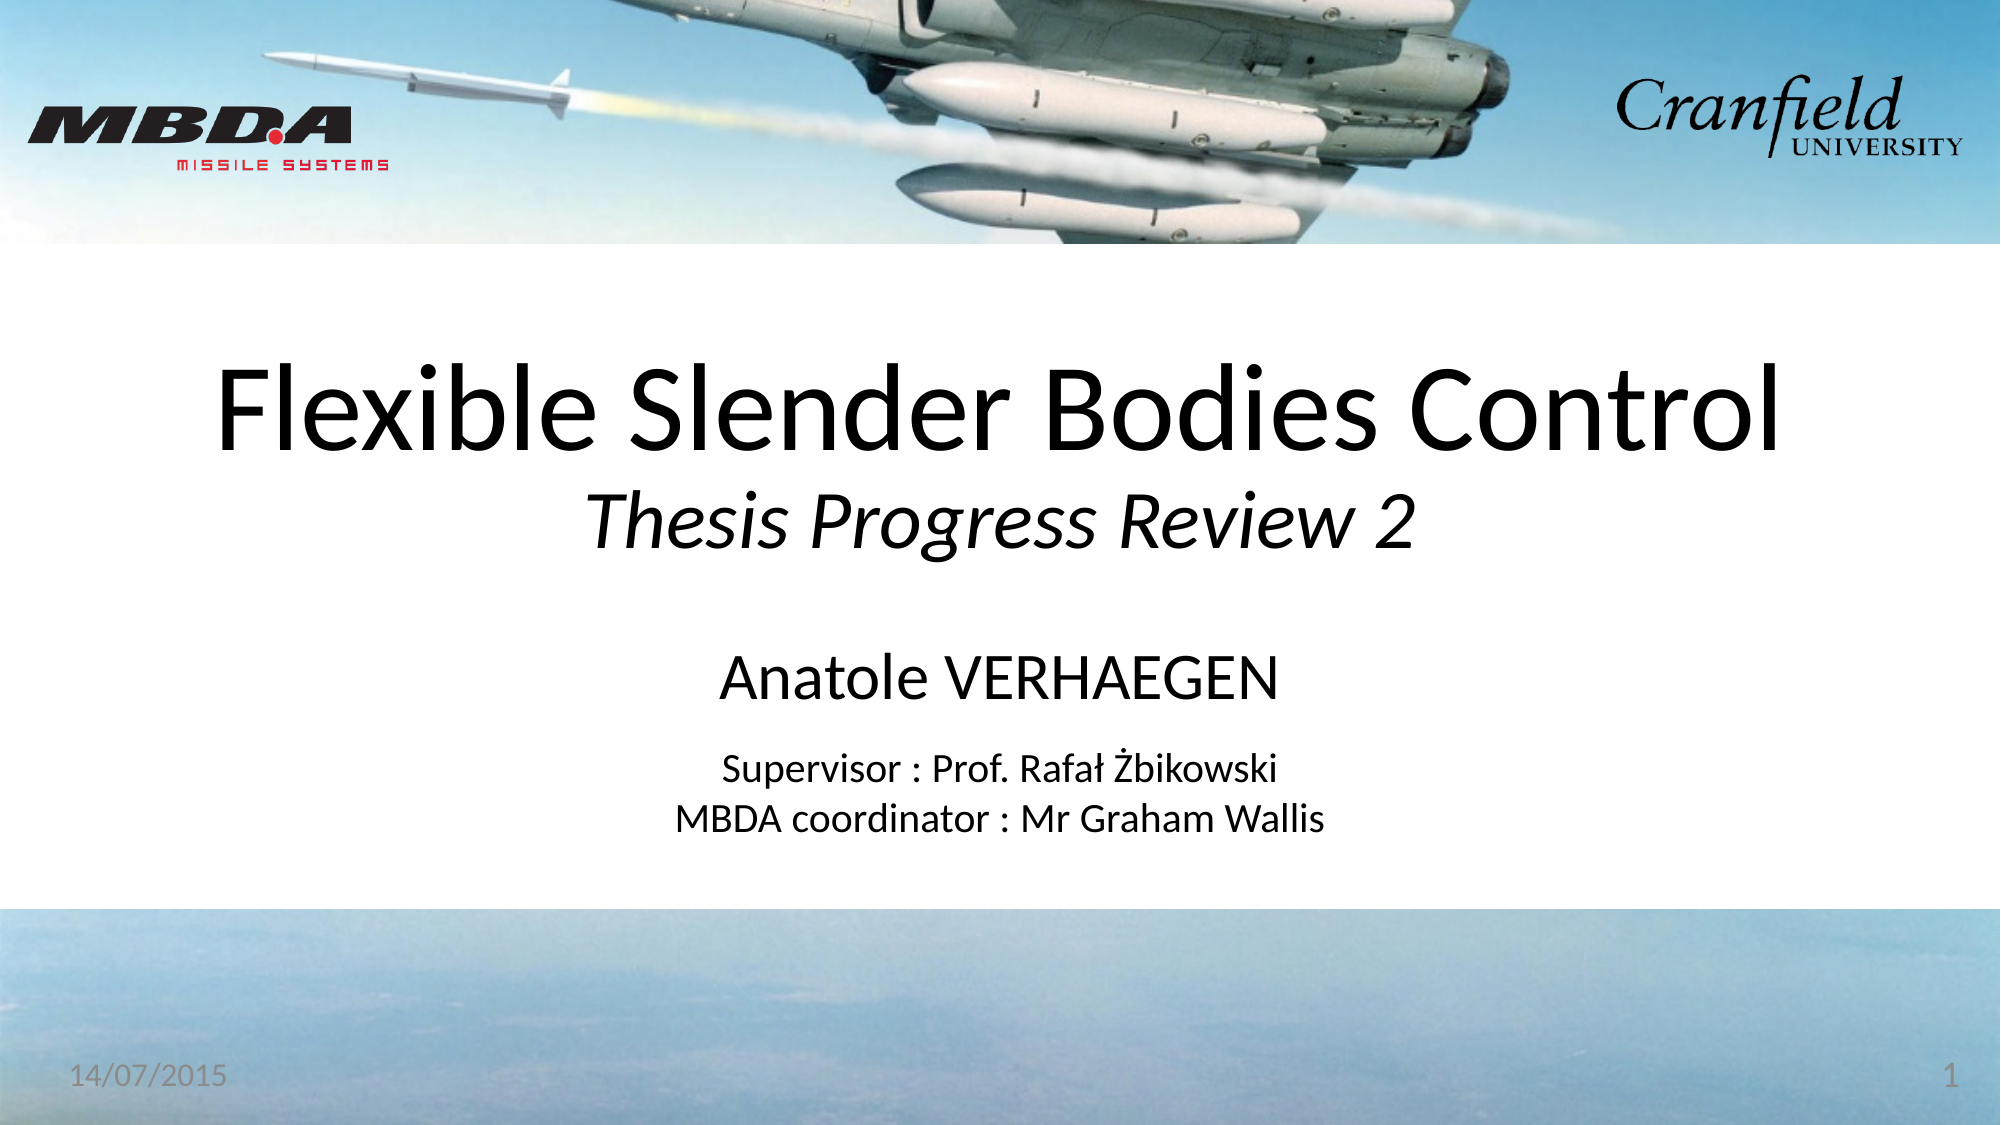

# Flexible Slender Bodies Control Thesis Progress Review 2
Anatole VERHAEGEN
Supervisor : Prof. Rafał Żbikowski
MBDA coordinator : Mr Graham Wallis
1
14/07/2015